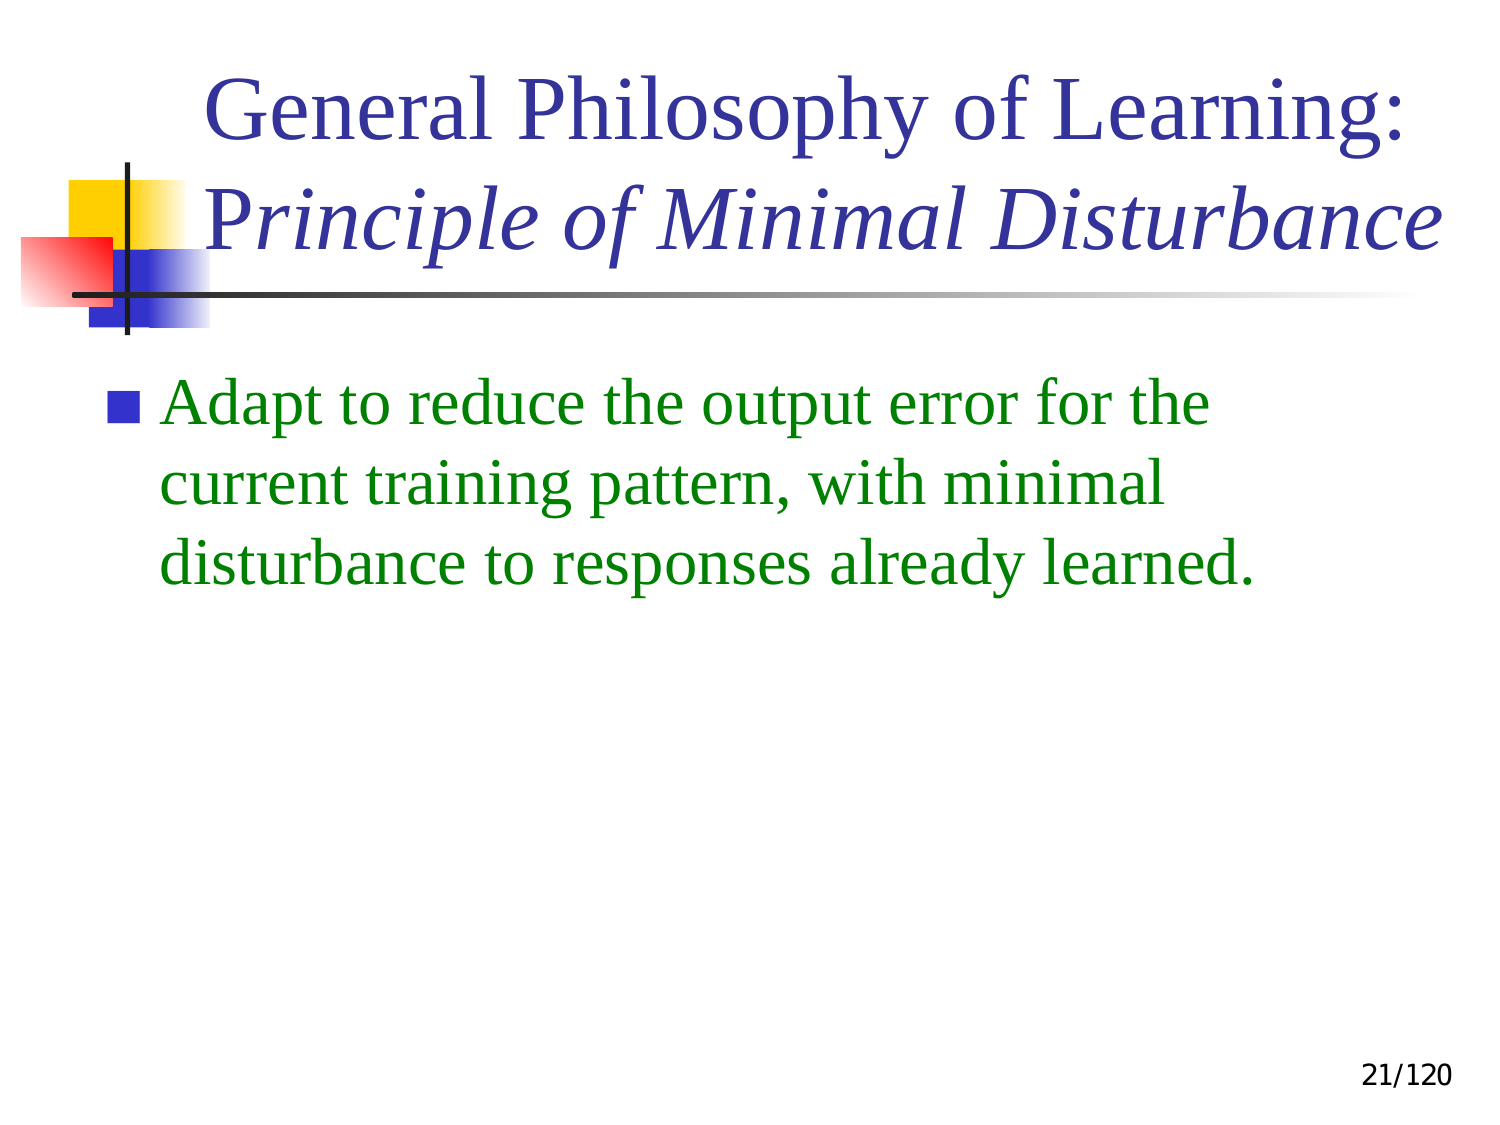

# General Philosophy of Learning: Principle of Minimal Disturbance
Adapt to reduce the output error for the current training pattern, with minimal disturbance to responses already learned.

21/120